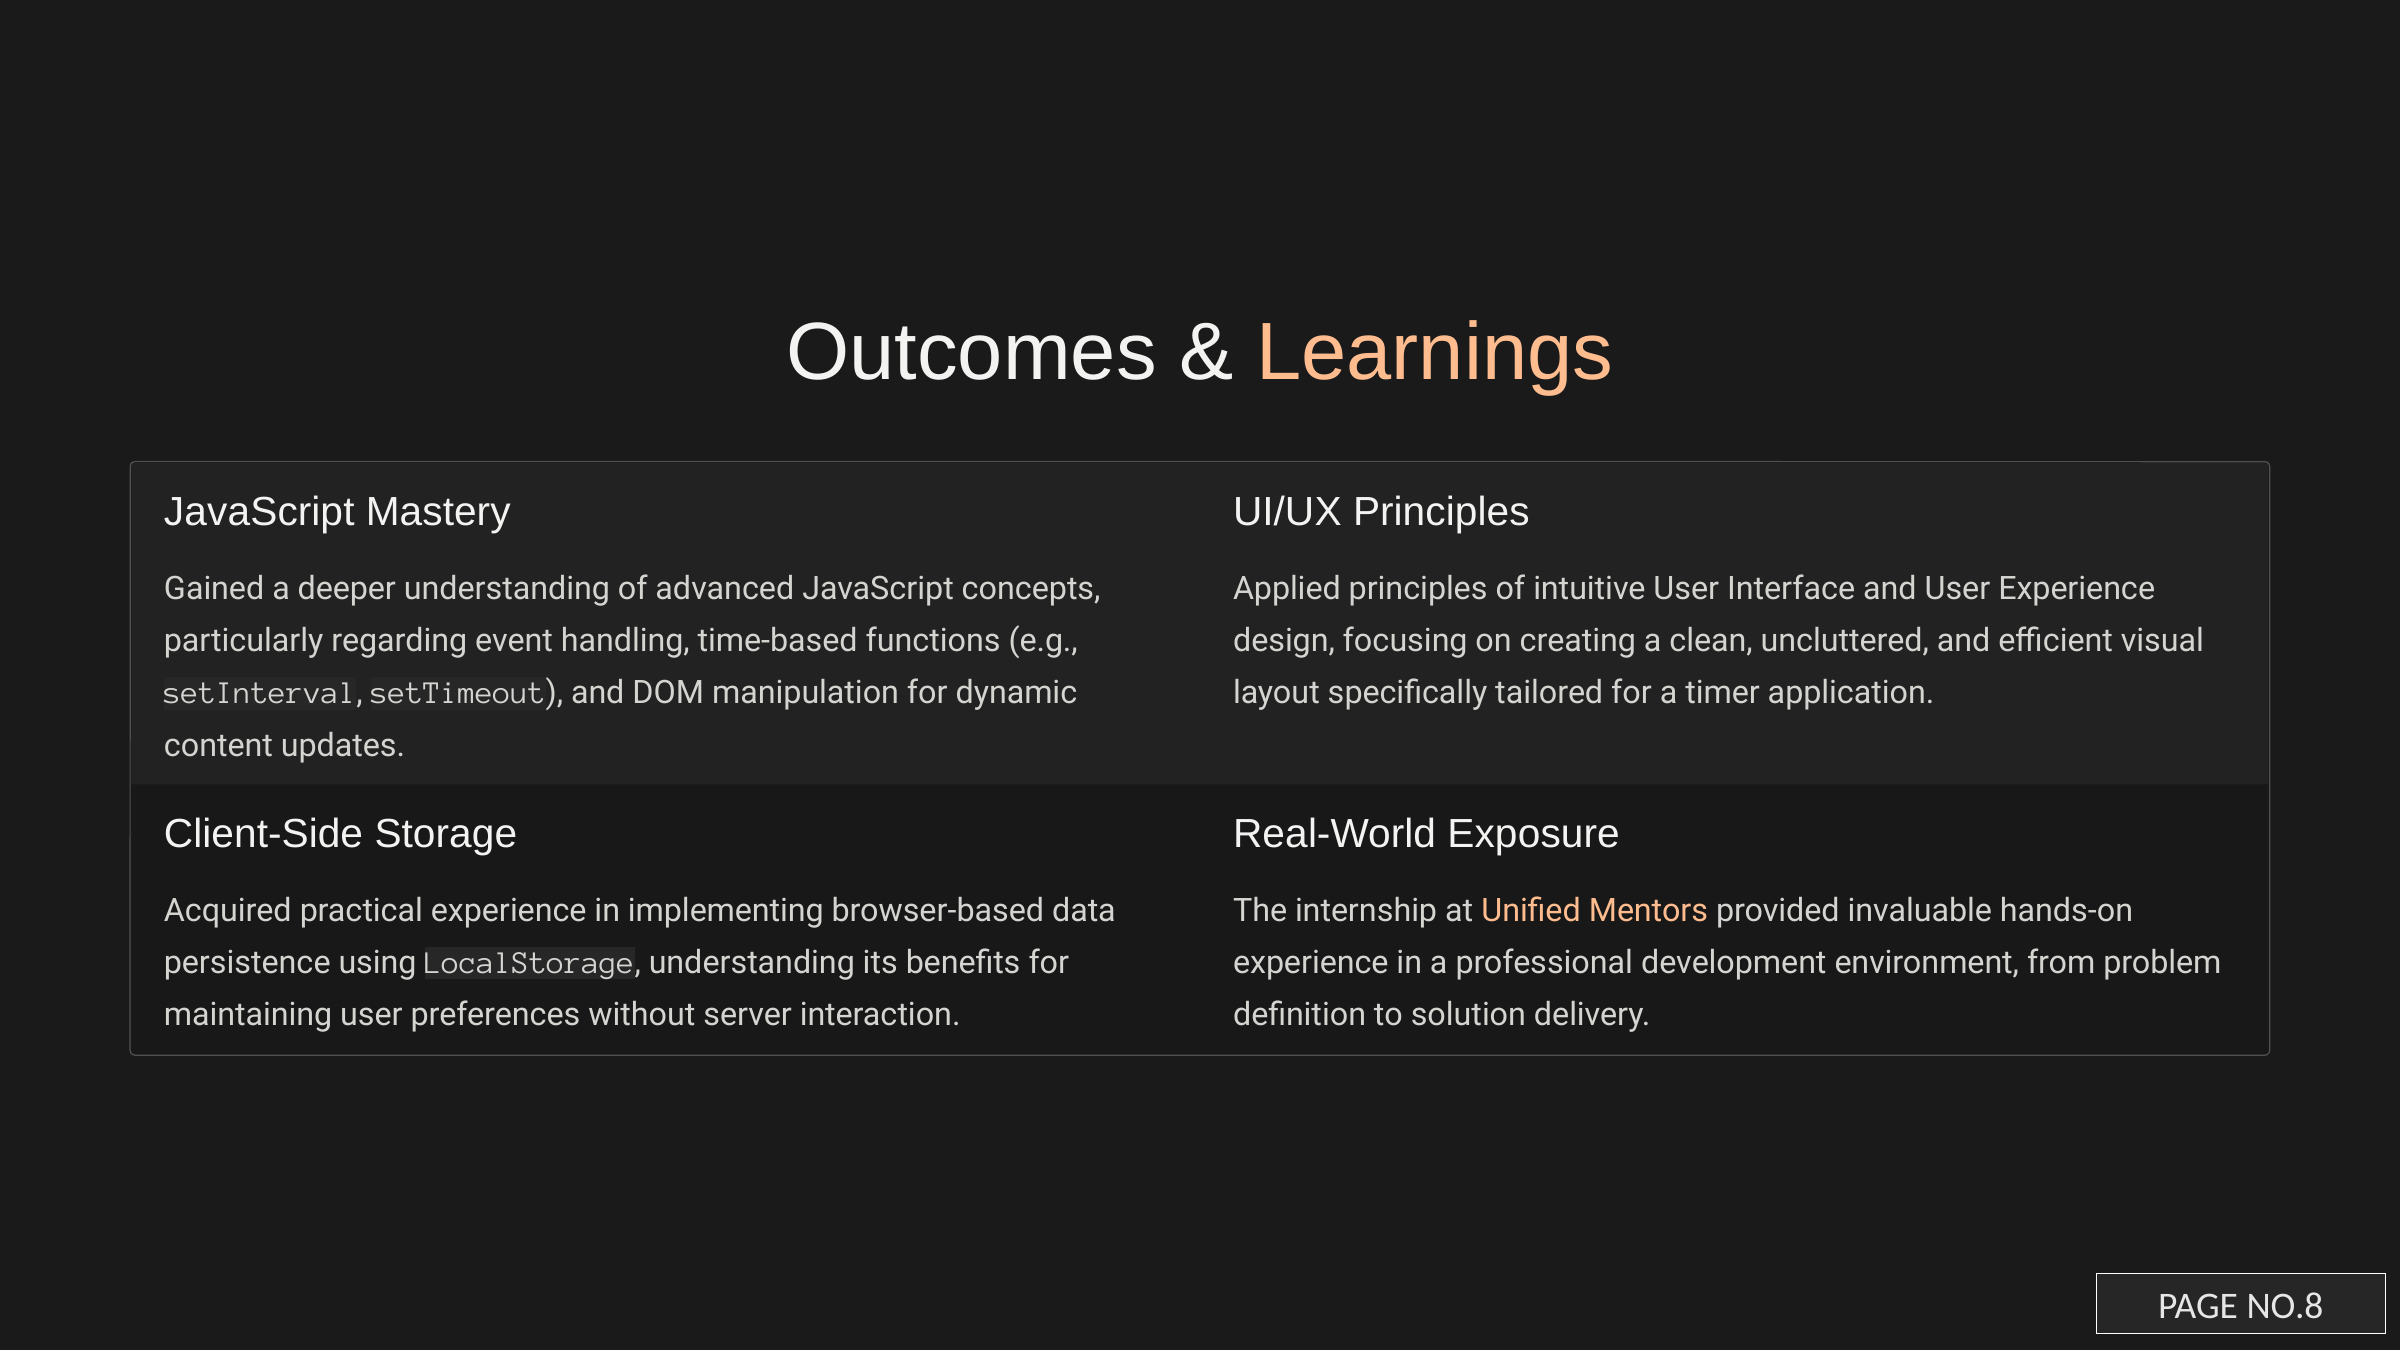

Outcomes & Learnings

JavaScript Mastery
UI/UX Principles
Gained a deeper understanding of advanced JavaScript concepts, particularly regarding event handling, time-based functions (e.g., setInterval, setTimeout), and DOM manipulation for dynamic content updates.
Applied principles of intuitive User Interface and User Experience design, focusing on creating a clean, uncluttered, and efficient visual layout specifically tailored for a timer application.

Client-Side Storage
Real-World Exposure
Acquired practical experience in implementing browser-based data persistence using LocalStorage, understanding its benefits for maintaining user preferences without server interaction.
The internship at Unified Mentors provided invaluable hands-on experience in a professional development environment, from problem definition to solution delivery.
PAGE NO.8